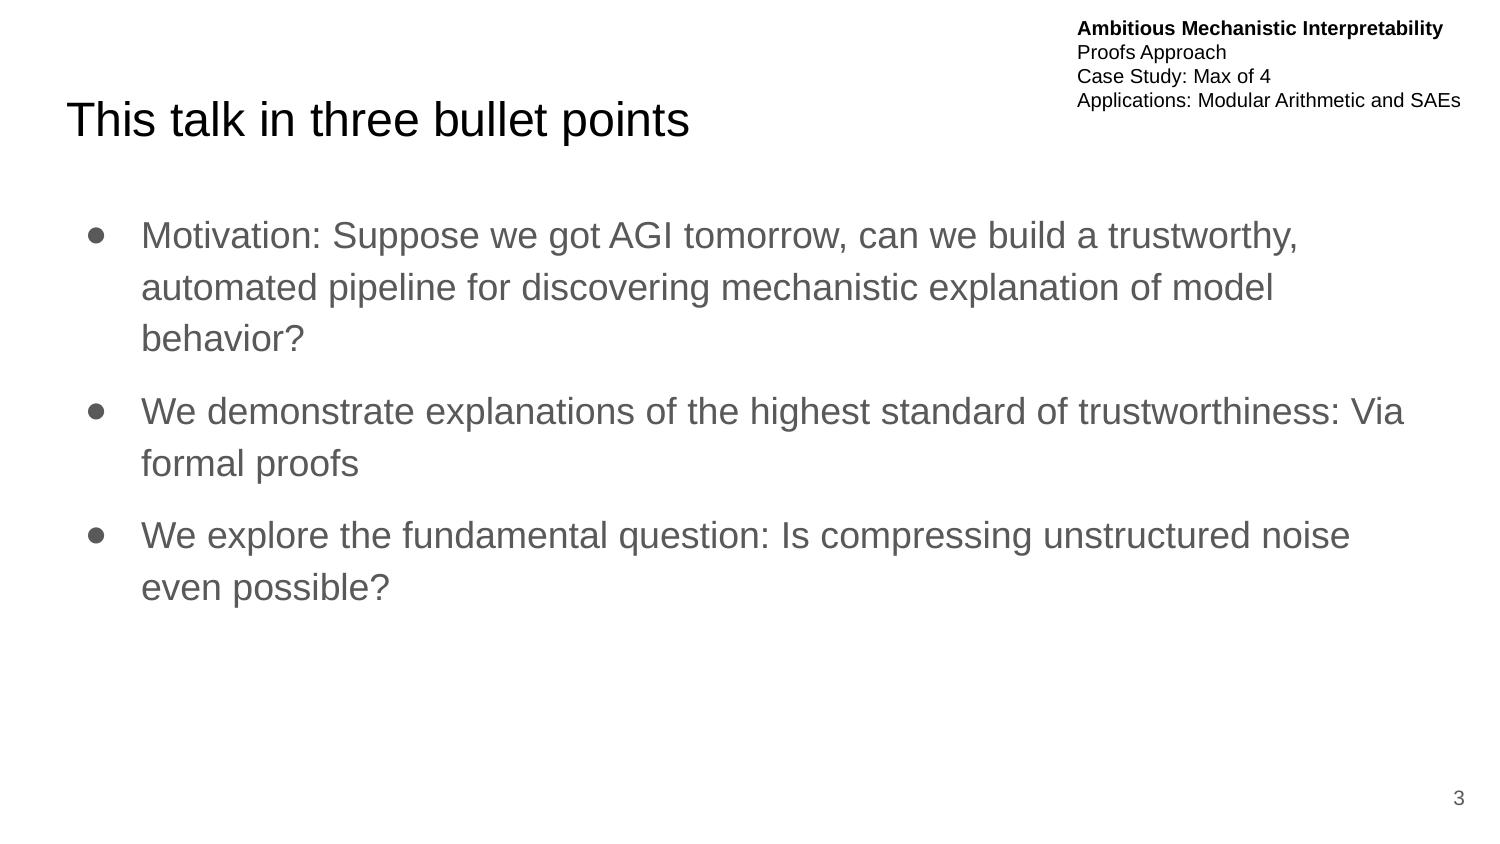

Ambitious Mechanistic Interpretability
Proofs Approach
Case Study: Max of 4
Applications: Modular Arithmetic and SAEs
# This talk in three bullet points
Motivation: Suppose we got AGI tomorrow, can we build a trustworthy, automated pipeline for discovering mechanistic explanation of model behavior?
We demonstrate explanations of the highest standard of trustworthiness: Via formal proofs
We explore the fundamental question: Is compressing unstructured noise even possible?
3